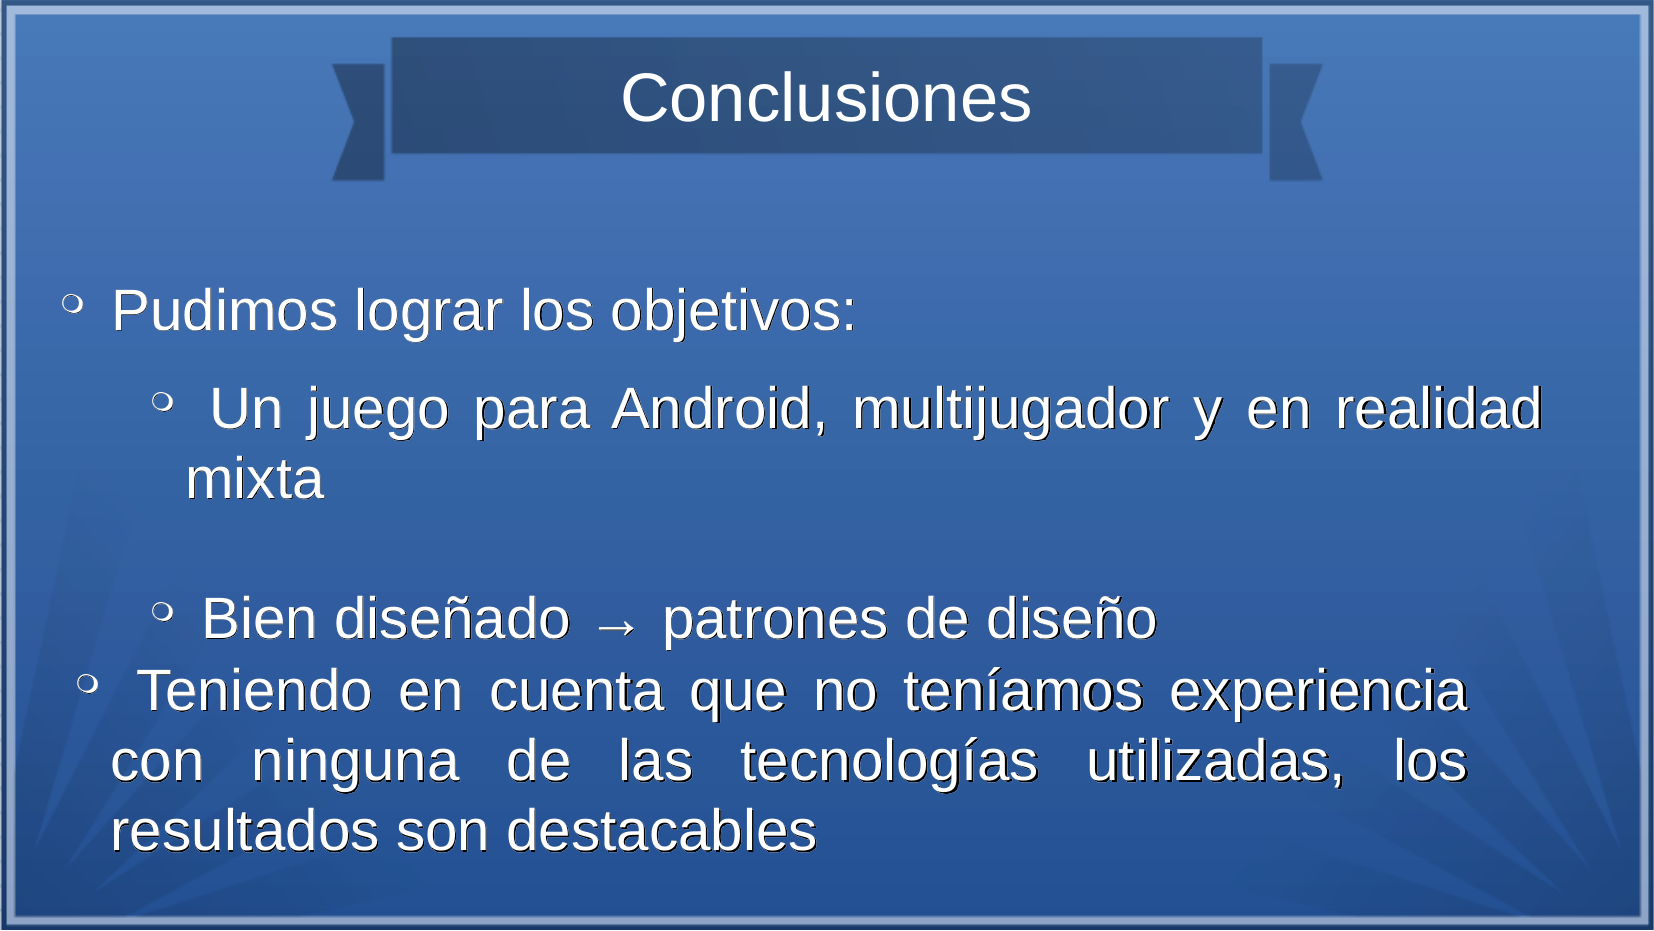

Conclusiones
 Pudimos lograr los objetivos:
 Un juego para Android, multijugador y en realidad mixta

 Bien diseñado → patrones de diseño
 Teniendo en cuenta que no teníamos experiencia con ninguna de las tecnologías utilizadas, los resultados son destacables